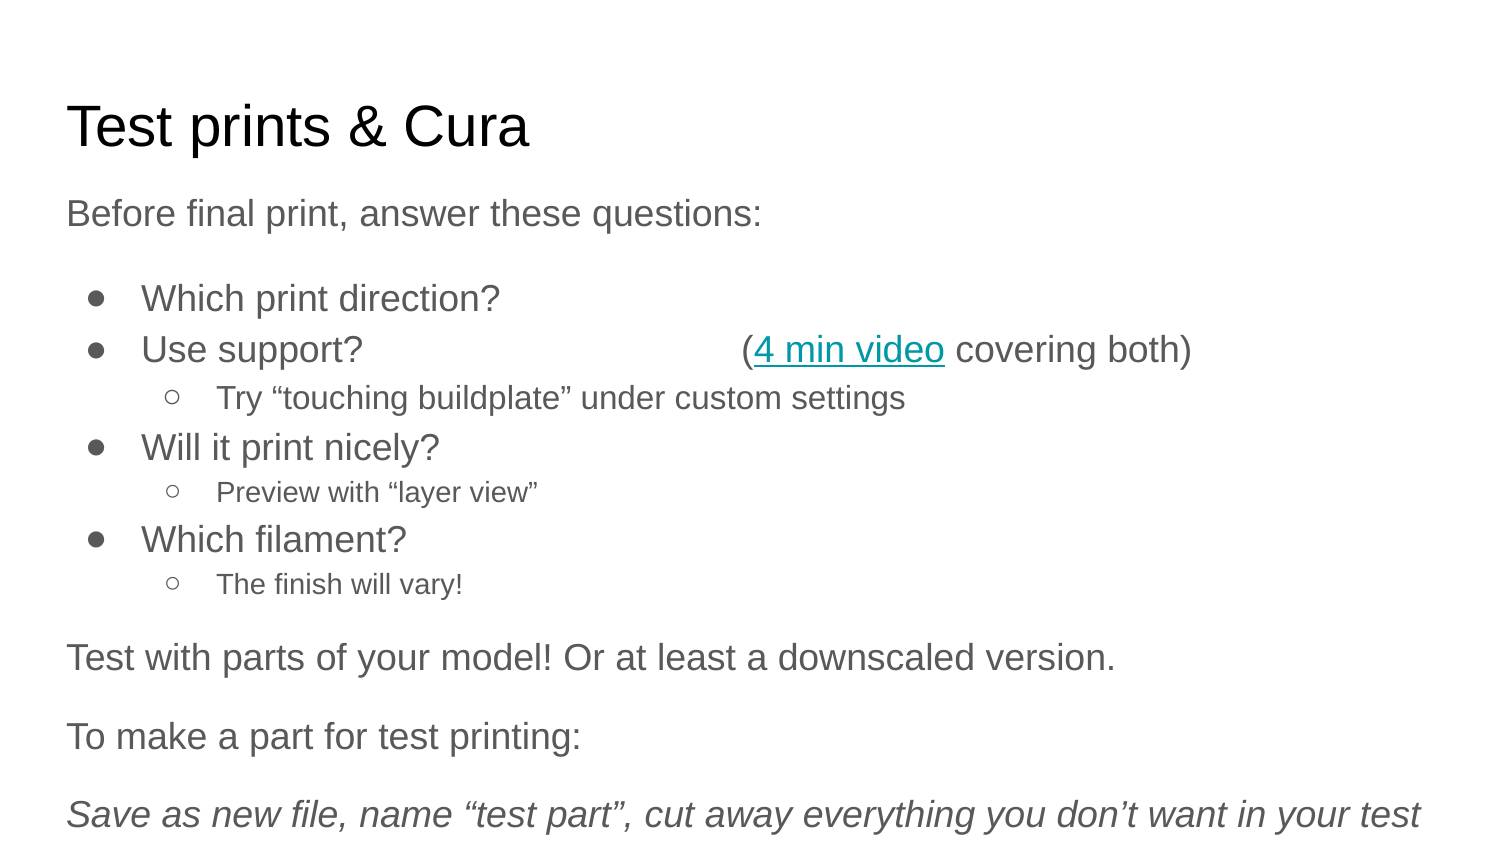

# Test prints & Cura
Before final print, answer these questions:
Which print direction?
Use support? 			(4 min video covering both)
Try “touching buildplate” under custom settings
Will it print nicely?
Preview with “layer view”
Which filament?
The finish will vary!
Test with parts of your model! Or at least a downscaled version.
To make a part for test printing:
Save as new file, name “test part”, cut away everything you don’t want in your test